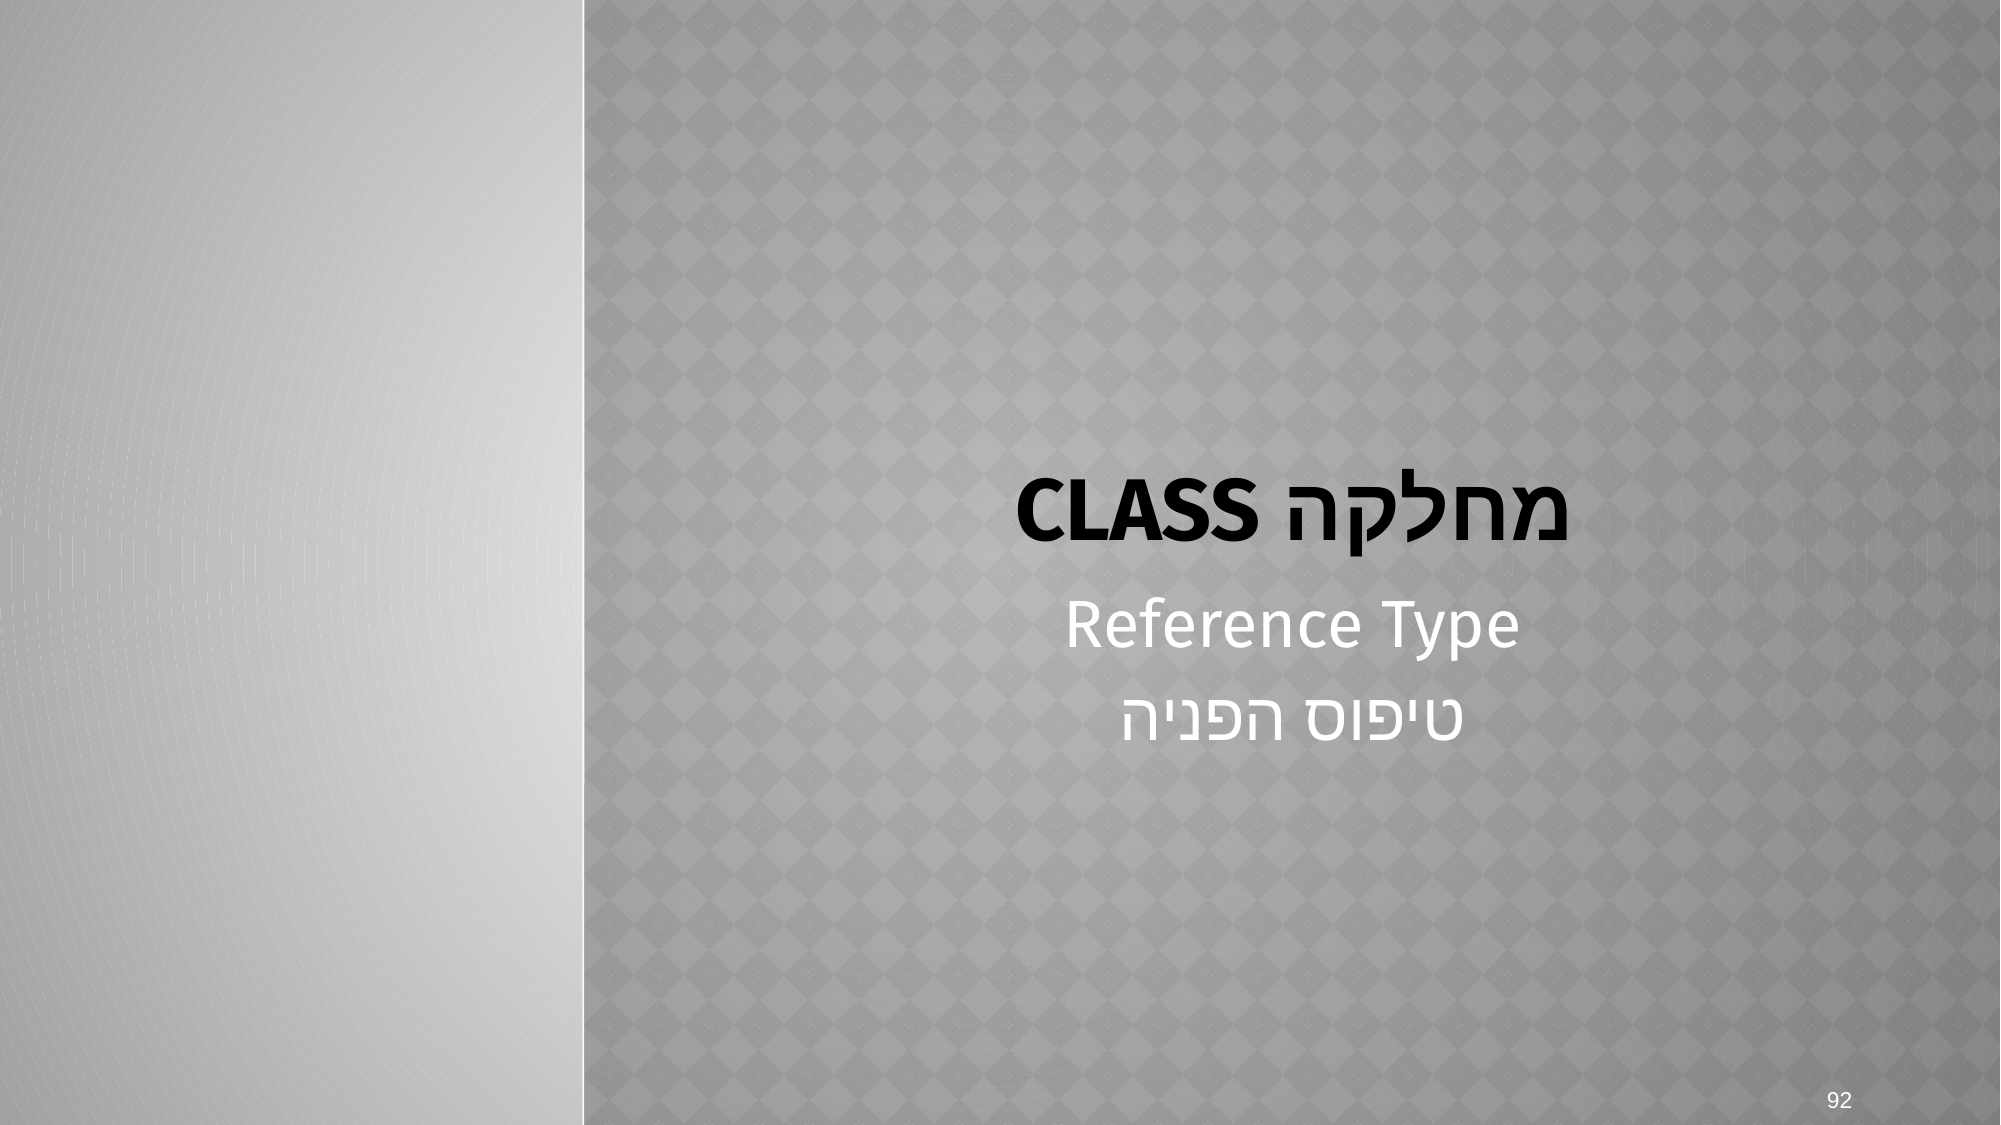

# מחלקה CLASS
Reference Type
טיפוס הפניה
92